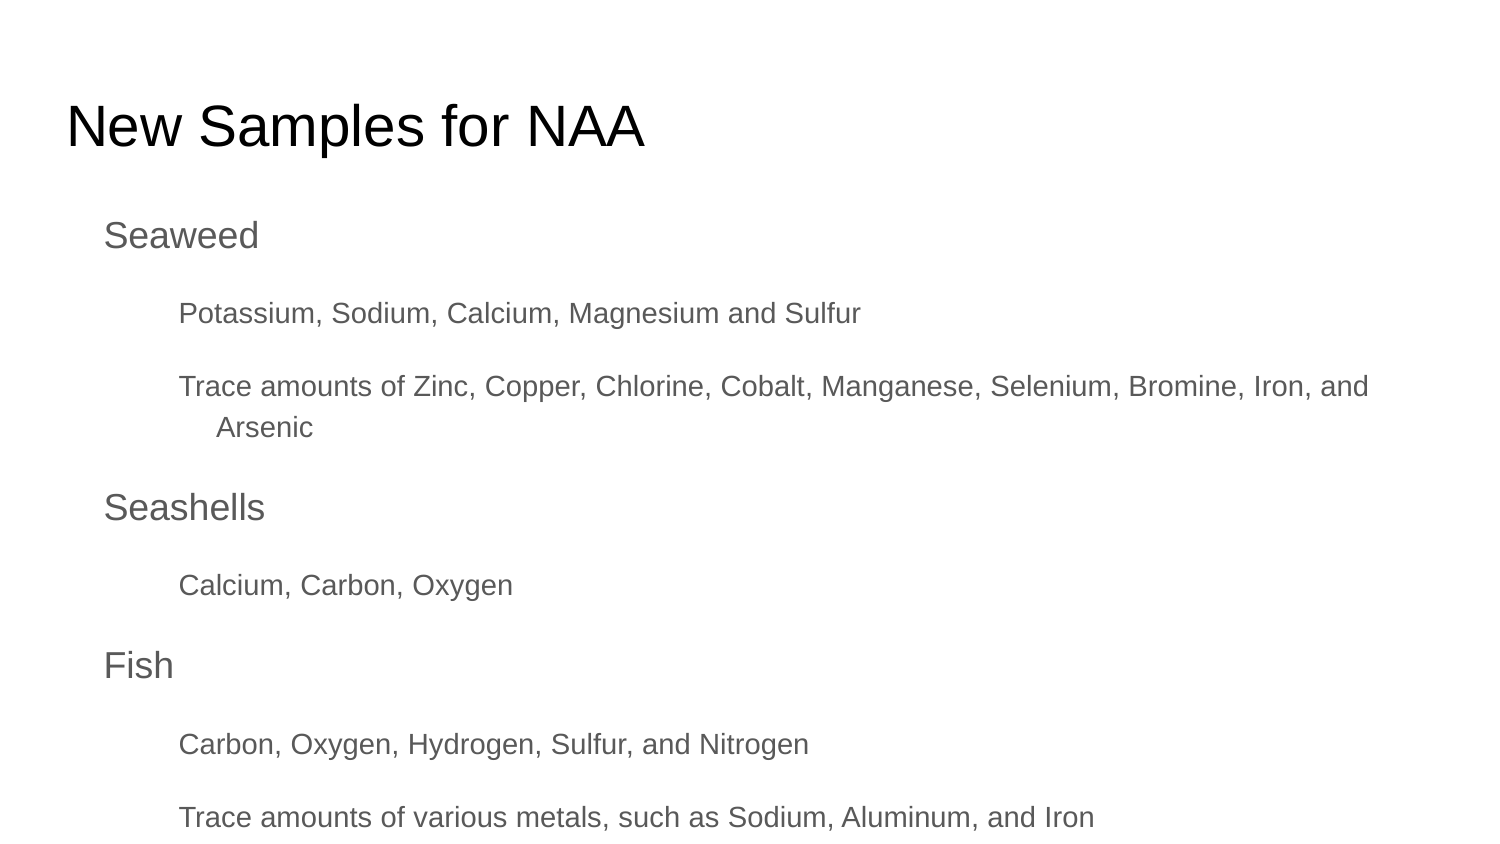

# New Samples for NAA
Seaweed
Potassium, Sodium, Calcium, Magnesium and Sulfur
Trace amounts of Zinc, Copper, Chlorine, Cobalt, Manganese, Selenium, Bromine, Iron, and Arsenic
Seashells
Calcium, Carbon, Oxygen
Fish
Carbon, Oxygen, Hydrogen, Sulfur, and Nitrogen
Trace amounts of various metals, such as Sodium, Aluminum, and Iron